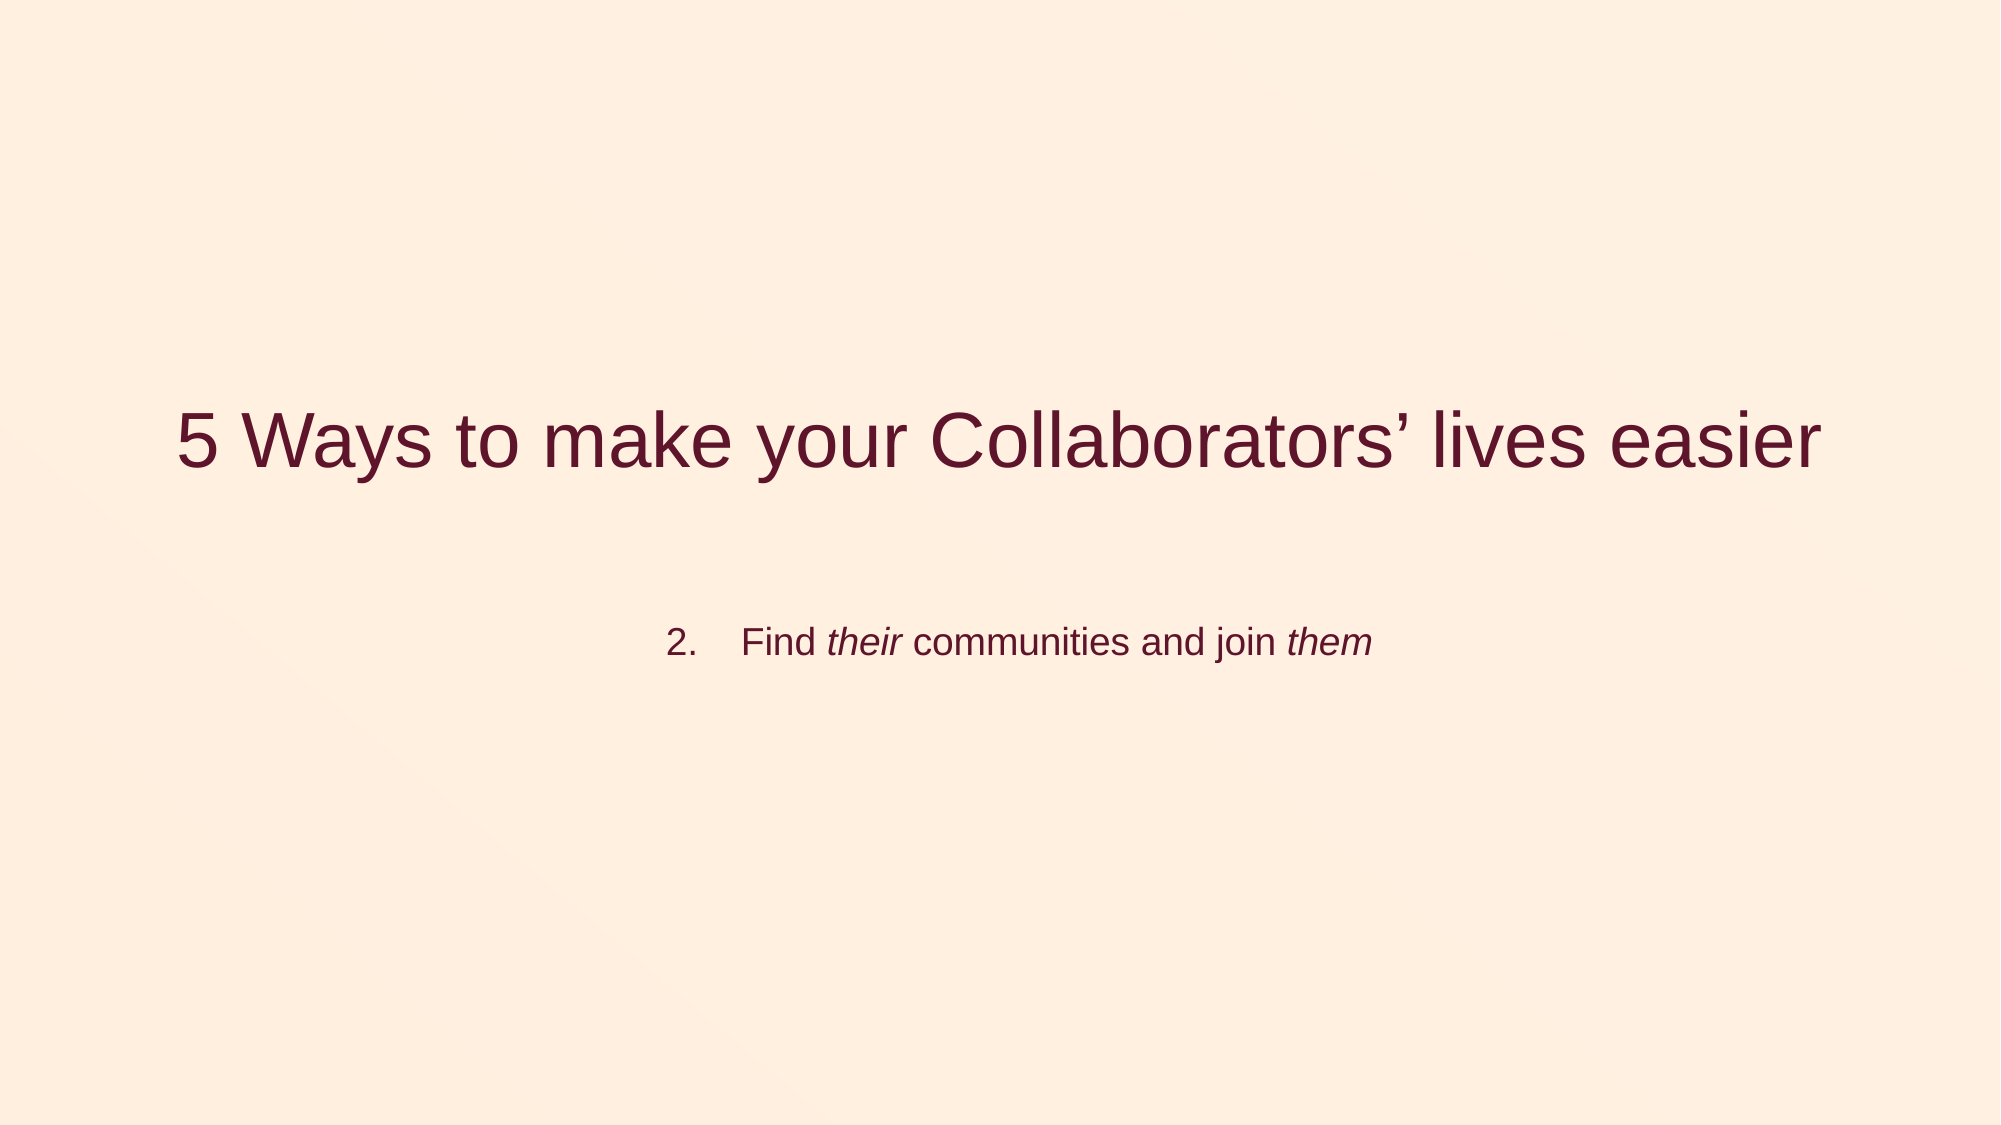

# 5 Ways to make your Collaborators’ lives easier
Find their communities and join them